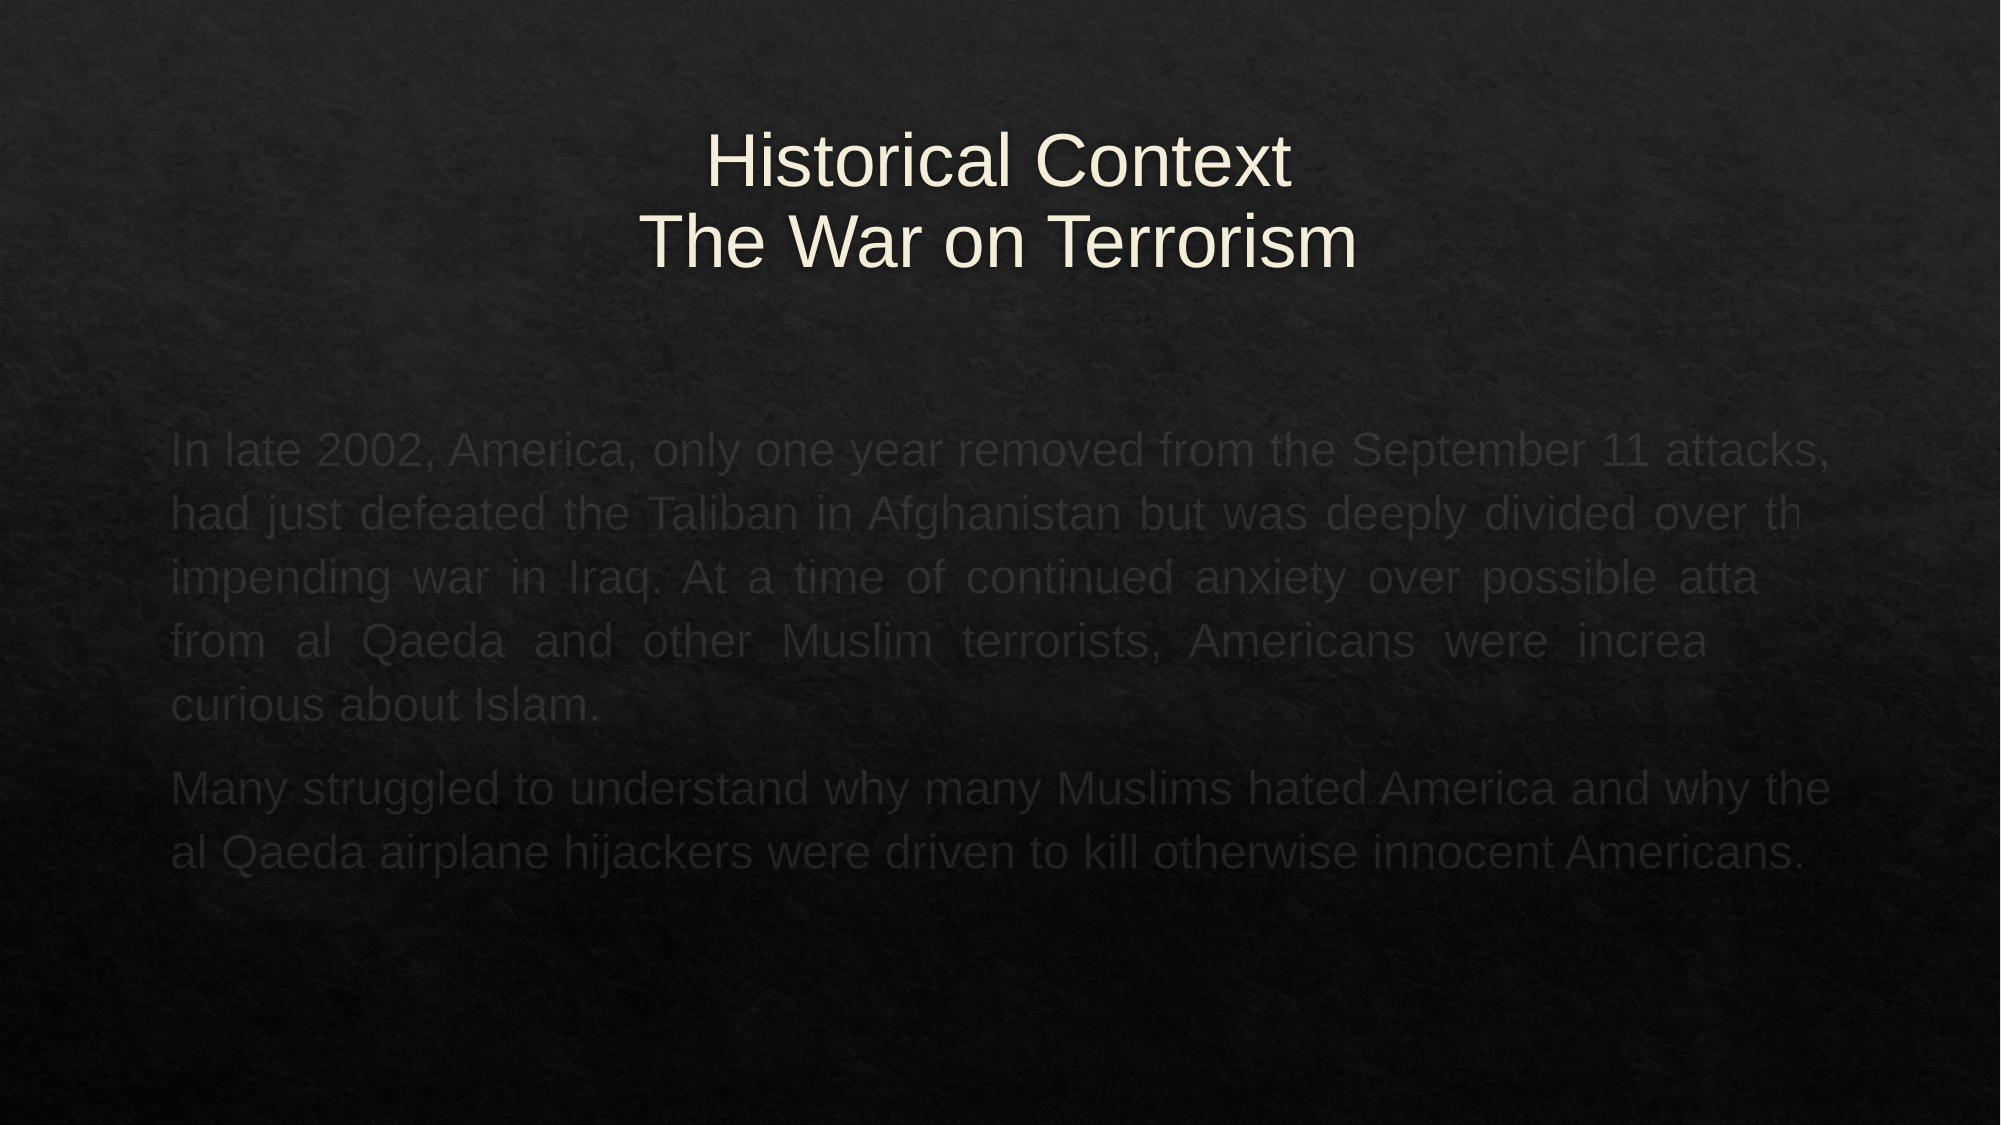

# Historical Context The War on Terrorism
In late 2002, America, only one year removed from the September 11 attacks, had just defeated the Taliban in Afghanistan but was deeply divided over the impending war in Iraq. At a time of continued anxiety over possible attacks from al Qaeda and other Muslim terrorists, Americans were increasingly curious about Islam.
Many struggled to understand why many Muslims hated America and why the al Qaeda airplane hijackers were driven to kill otherwise innocent Americans.